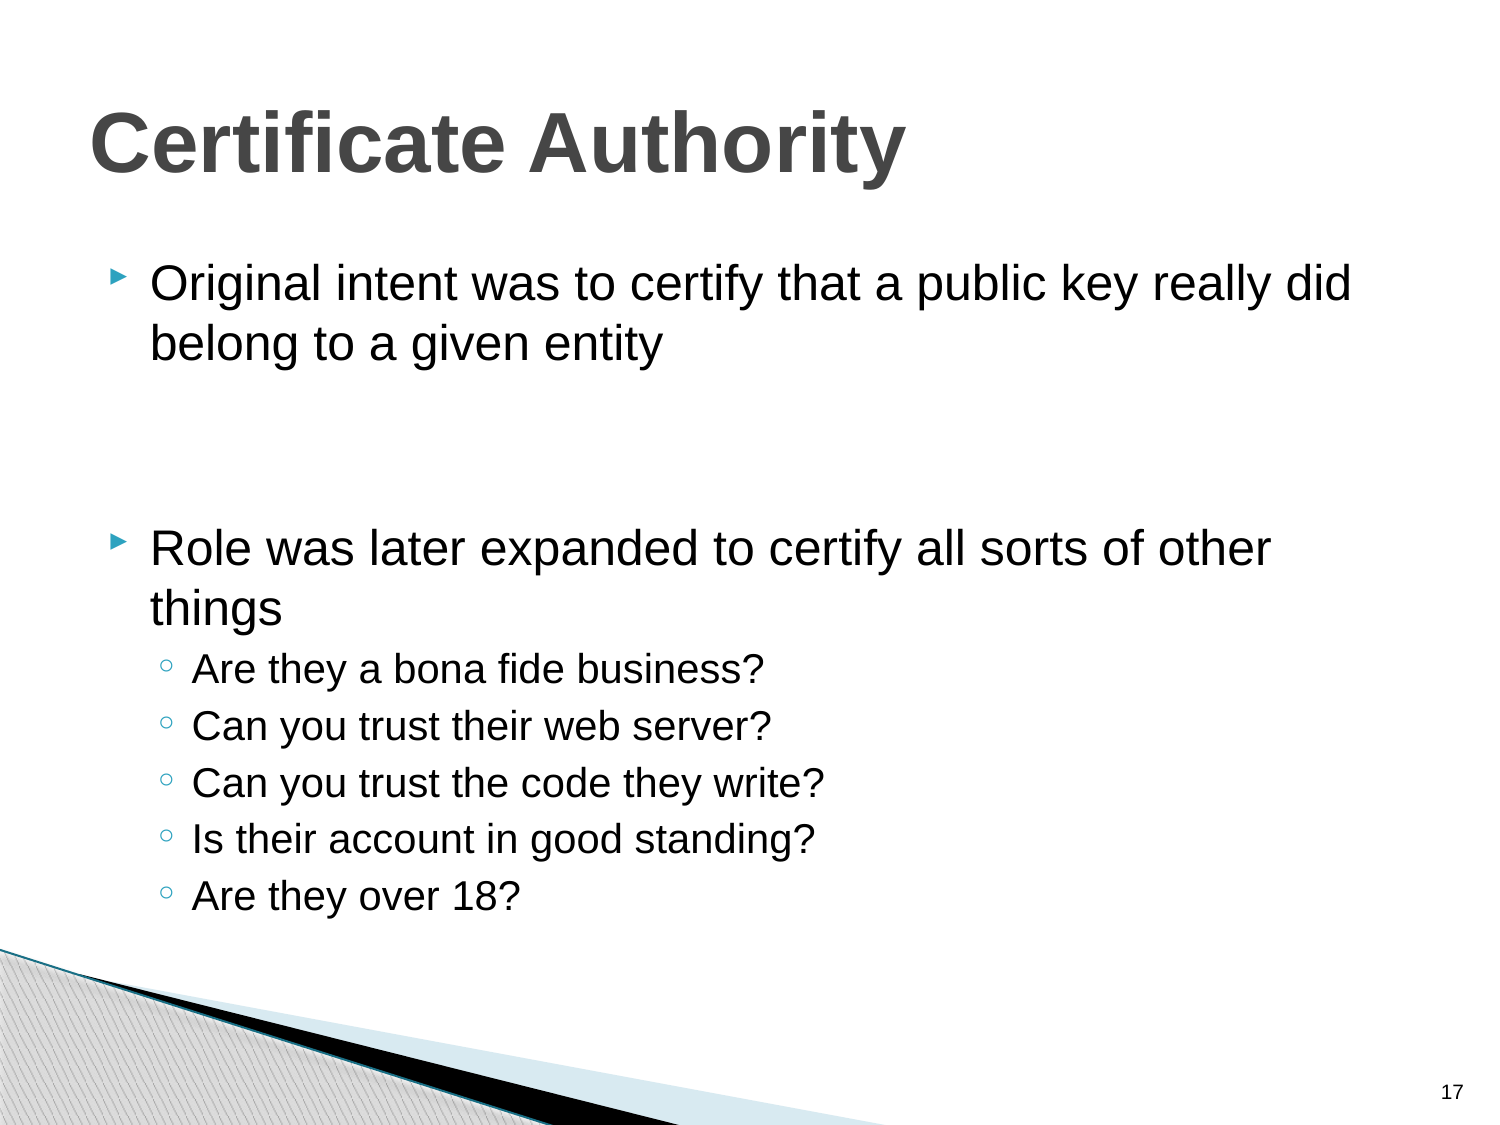

# Certificate Authority
Original intent was to certify that a public key really did belong to a given entity

Role was later expanded to certify all sorts of other things
Are they a bona fide business?
Can you trust their web server?
Can you trust the code they write?
Is their account in good standing?
Are they over 18?

17